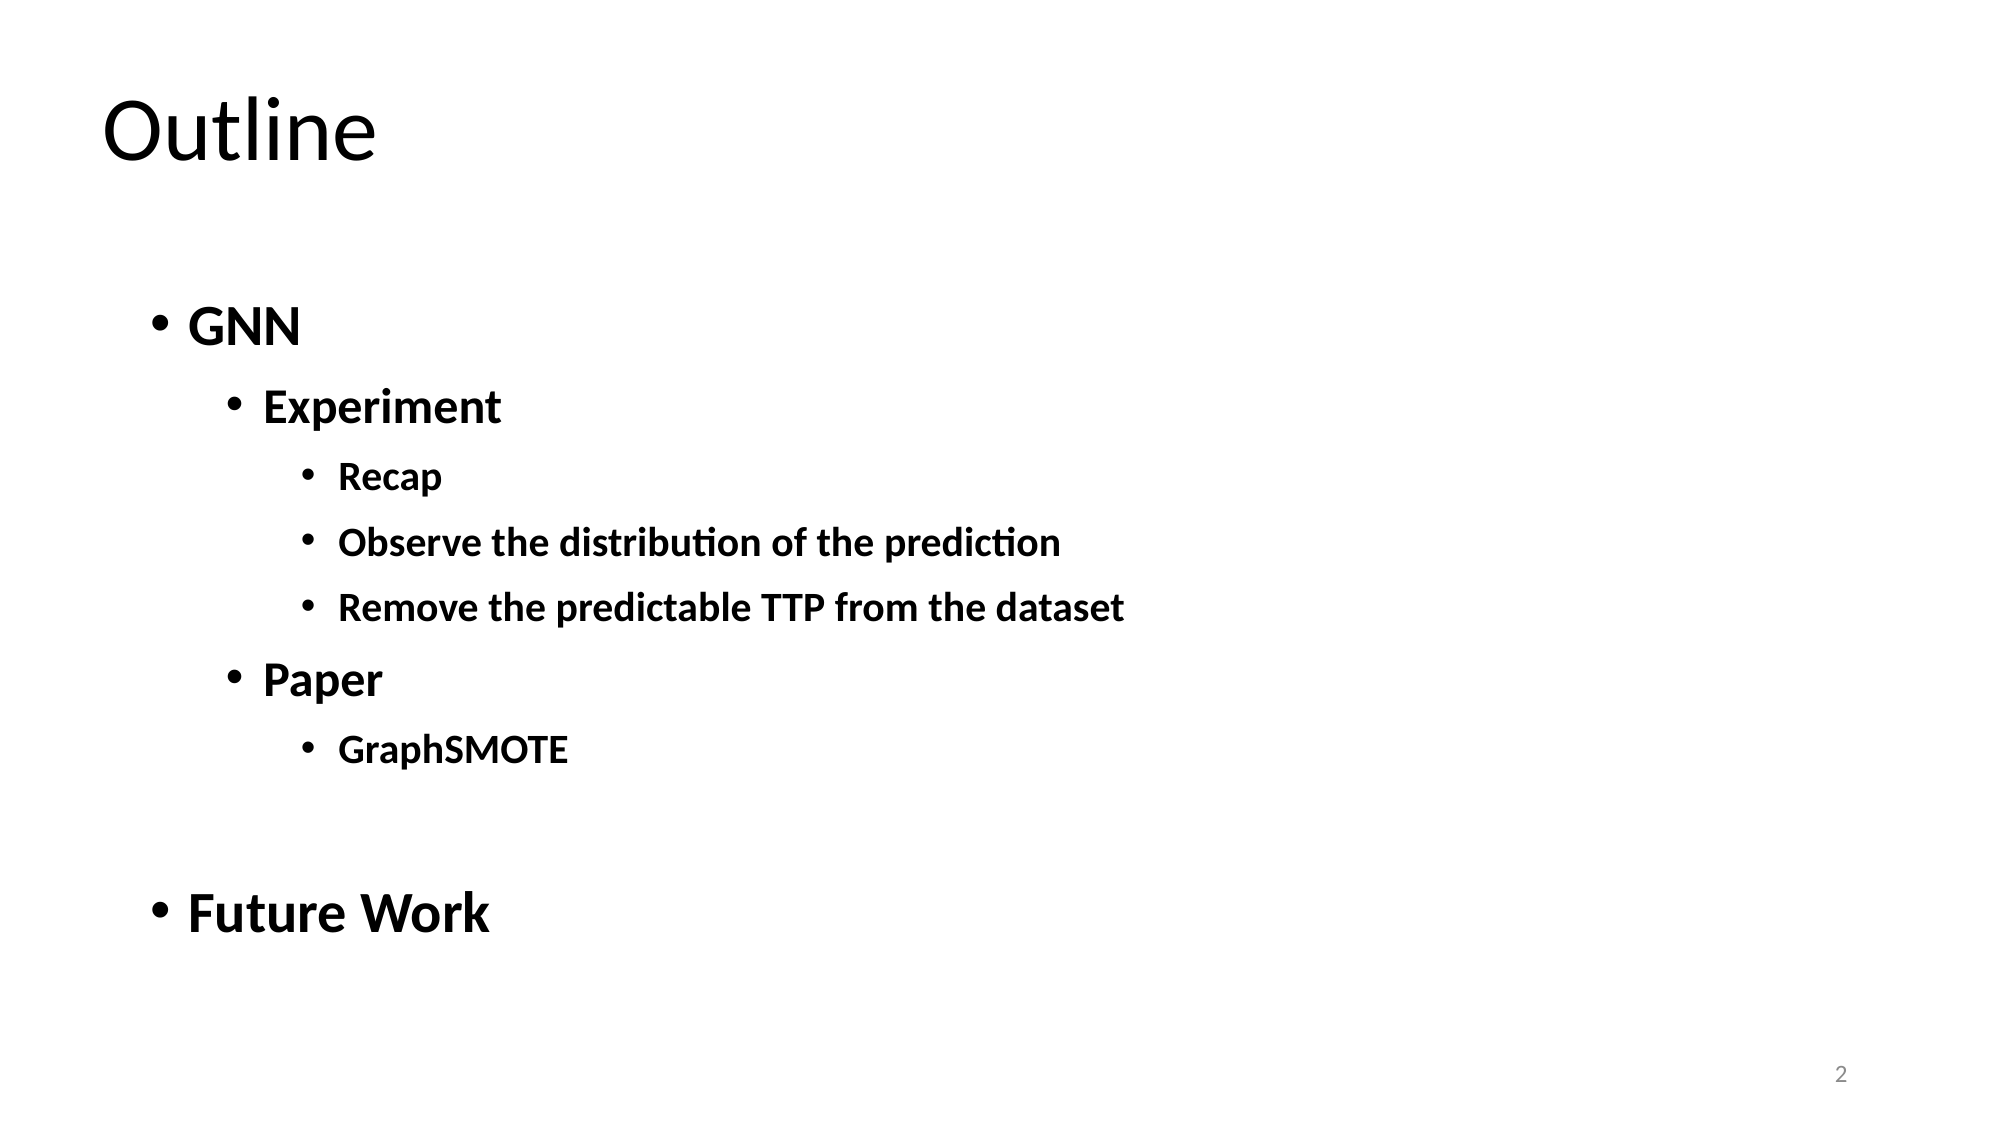

# Outline

GNN
Experiment
Recap
Observe the distribution of the prediction
Remove the predictable TTP from the dataset
Paper
GraphSMOTE

Future Work

2